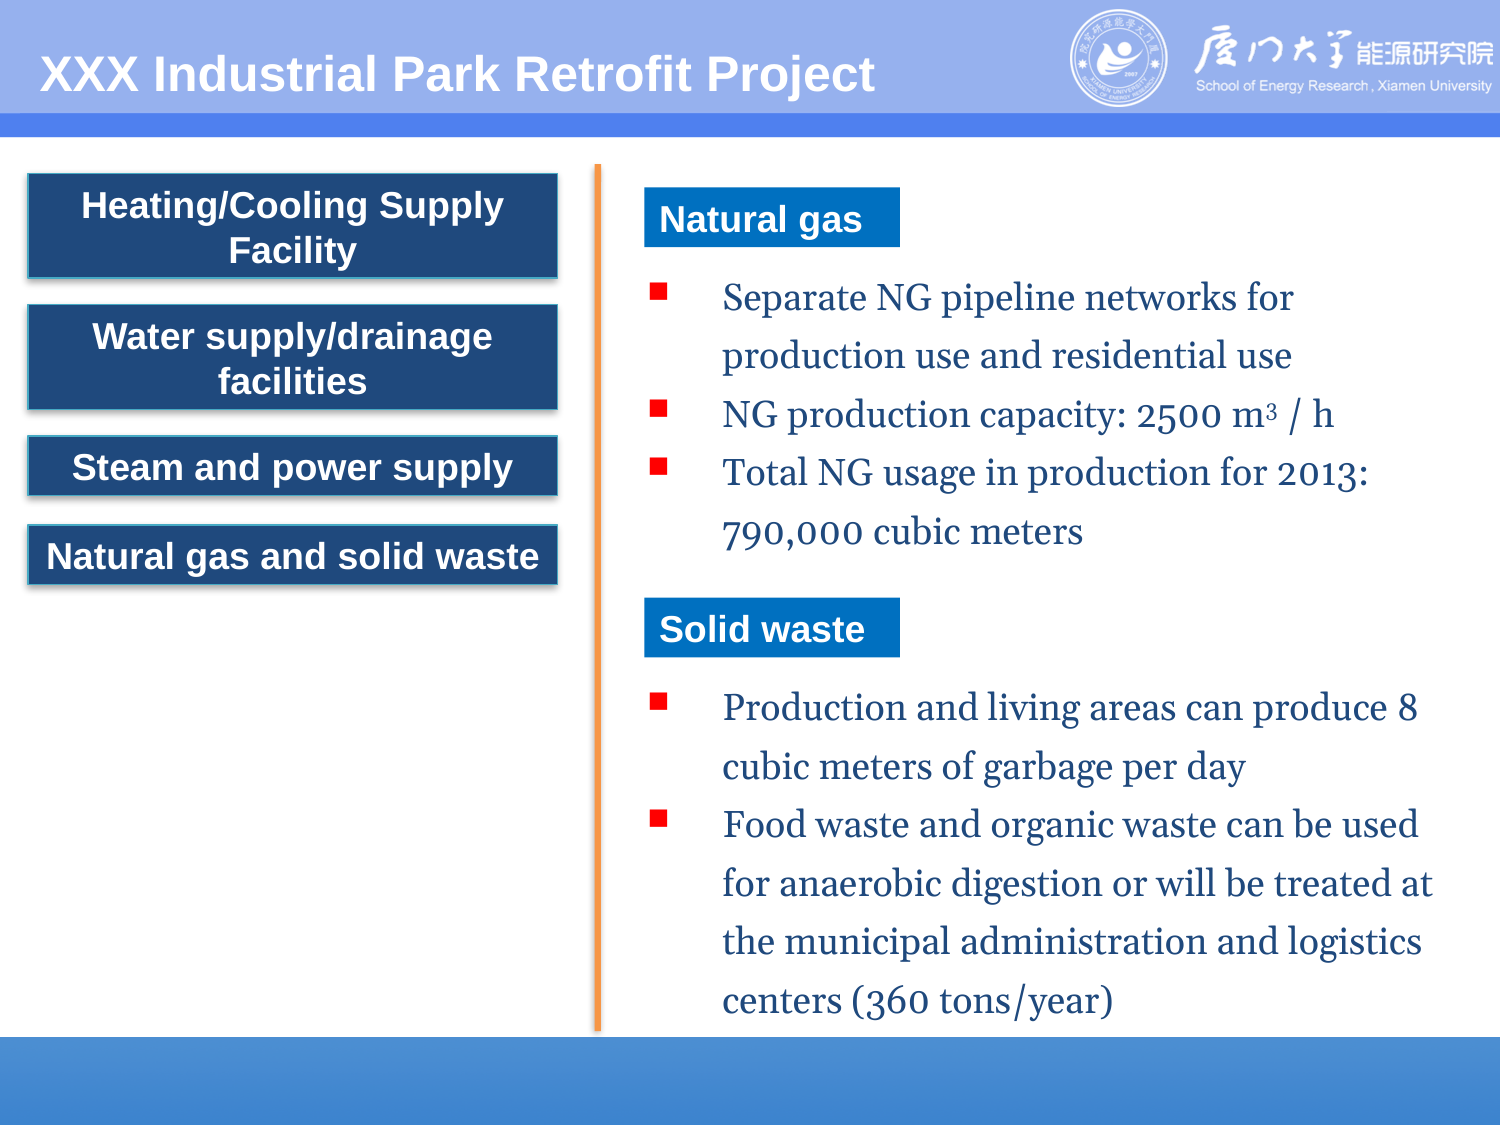

XXX Industrial Park Retrofit Project
Heating/Cooling Supply Facility
Natural gas
Separate NG pipeline networks for production use and residential use
NG production capacity: 2500 m3 / h
Total NG usage in production for 2013:  790,000 cubic meters
Water supply/drainage facilities
Steam and power supply
Natural gas and solid waste
Solid waste
Production and living areas can produce 8 cubic meters of garbage per day
Food waste and organic waste can be used for anaerobic digestion or will be treated at the municipal administration and logistics centers (360 tons/year)